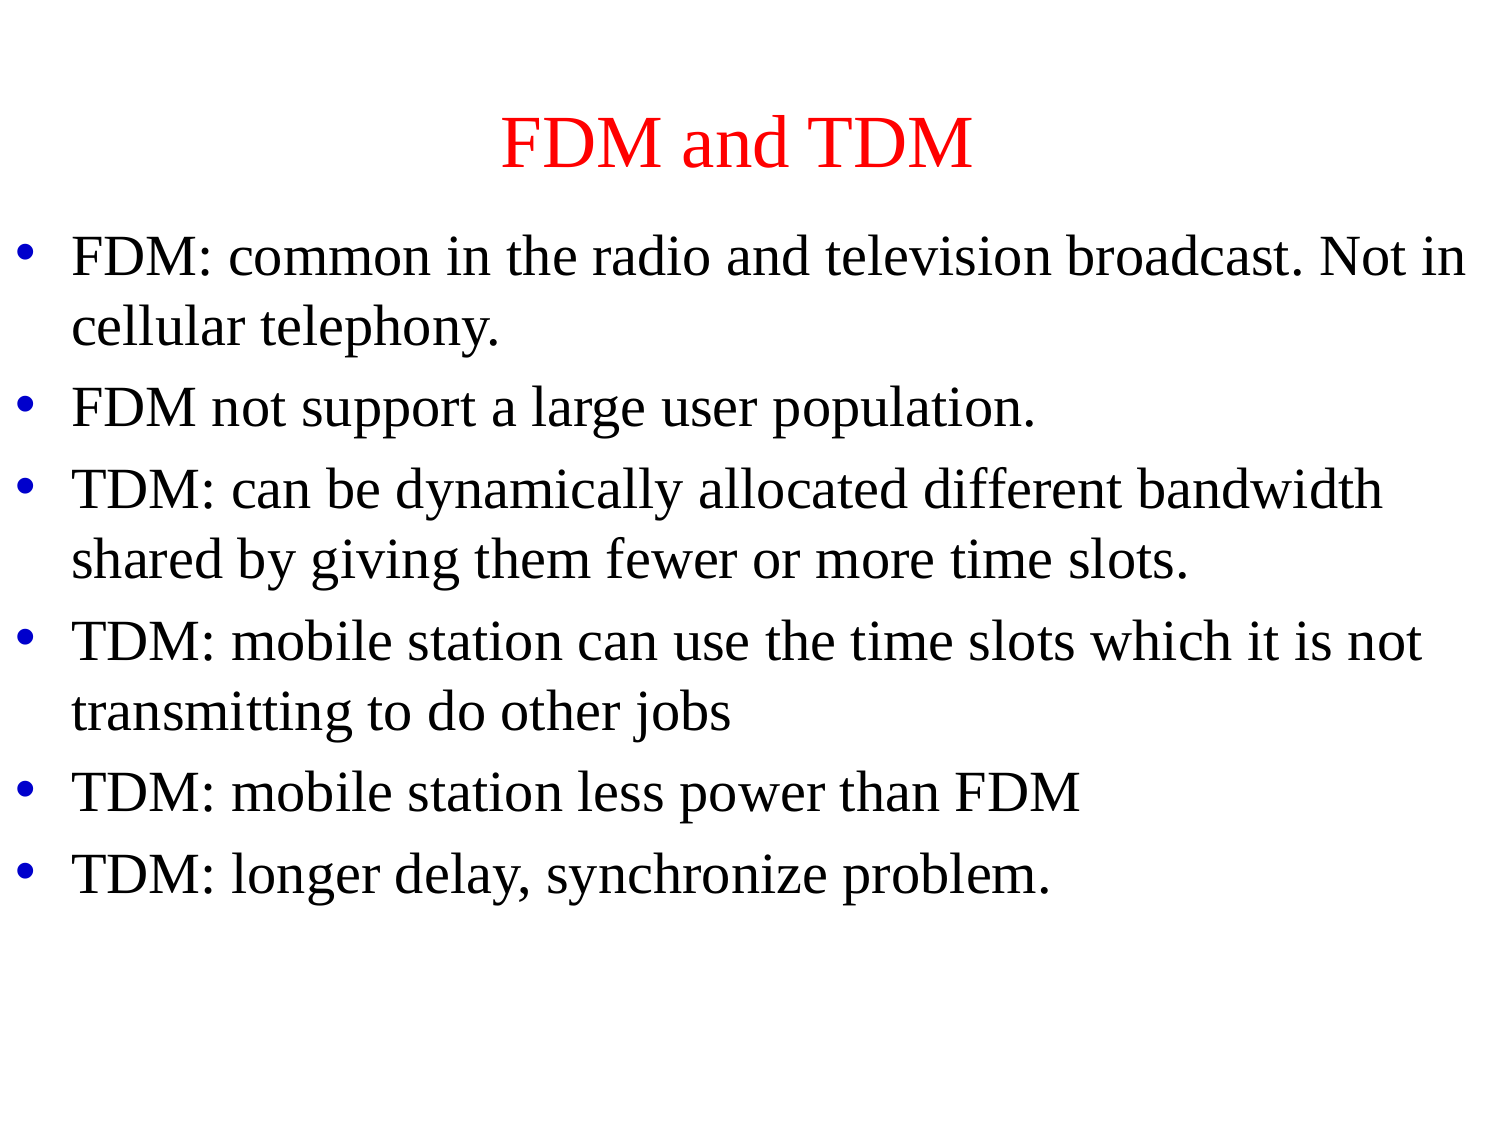

# FDM and TDM
FDM: common in the radio and television broadcast. Not in cellular telephony.
FDM not support a large user population.
TDM: can be dynamically allocated different bandwidth shared by giving them fewer or more time slots.
TDM: mobile station can use the time slots which it is not transmitting to do other jobs
TDM: mobile station less power than FDM
TDM: longer delay, synchronize problem.